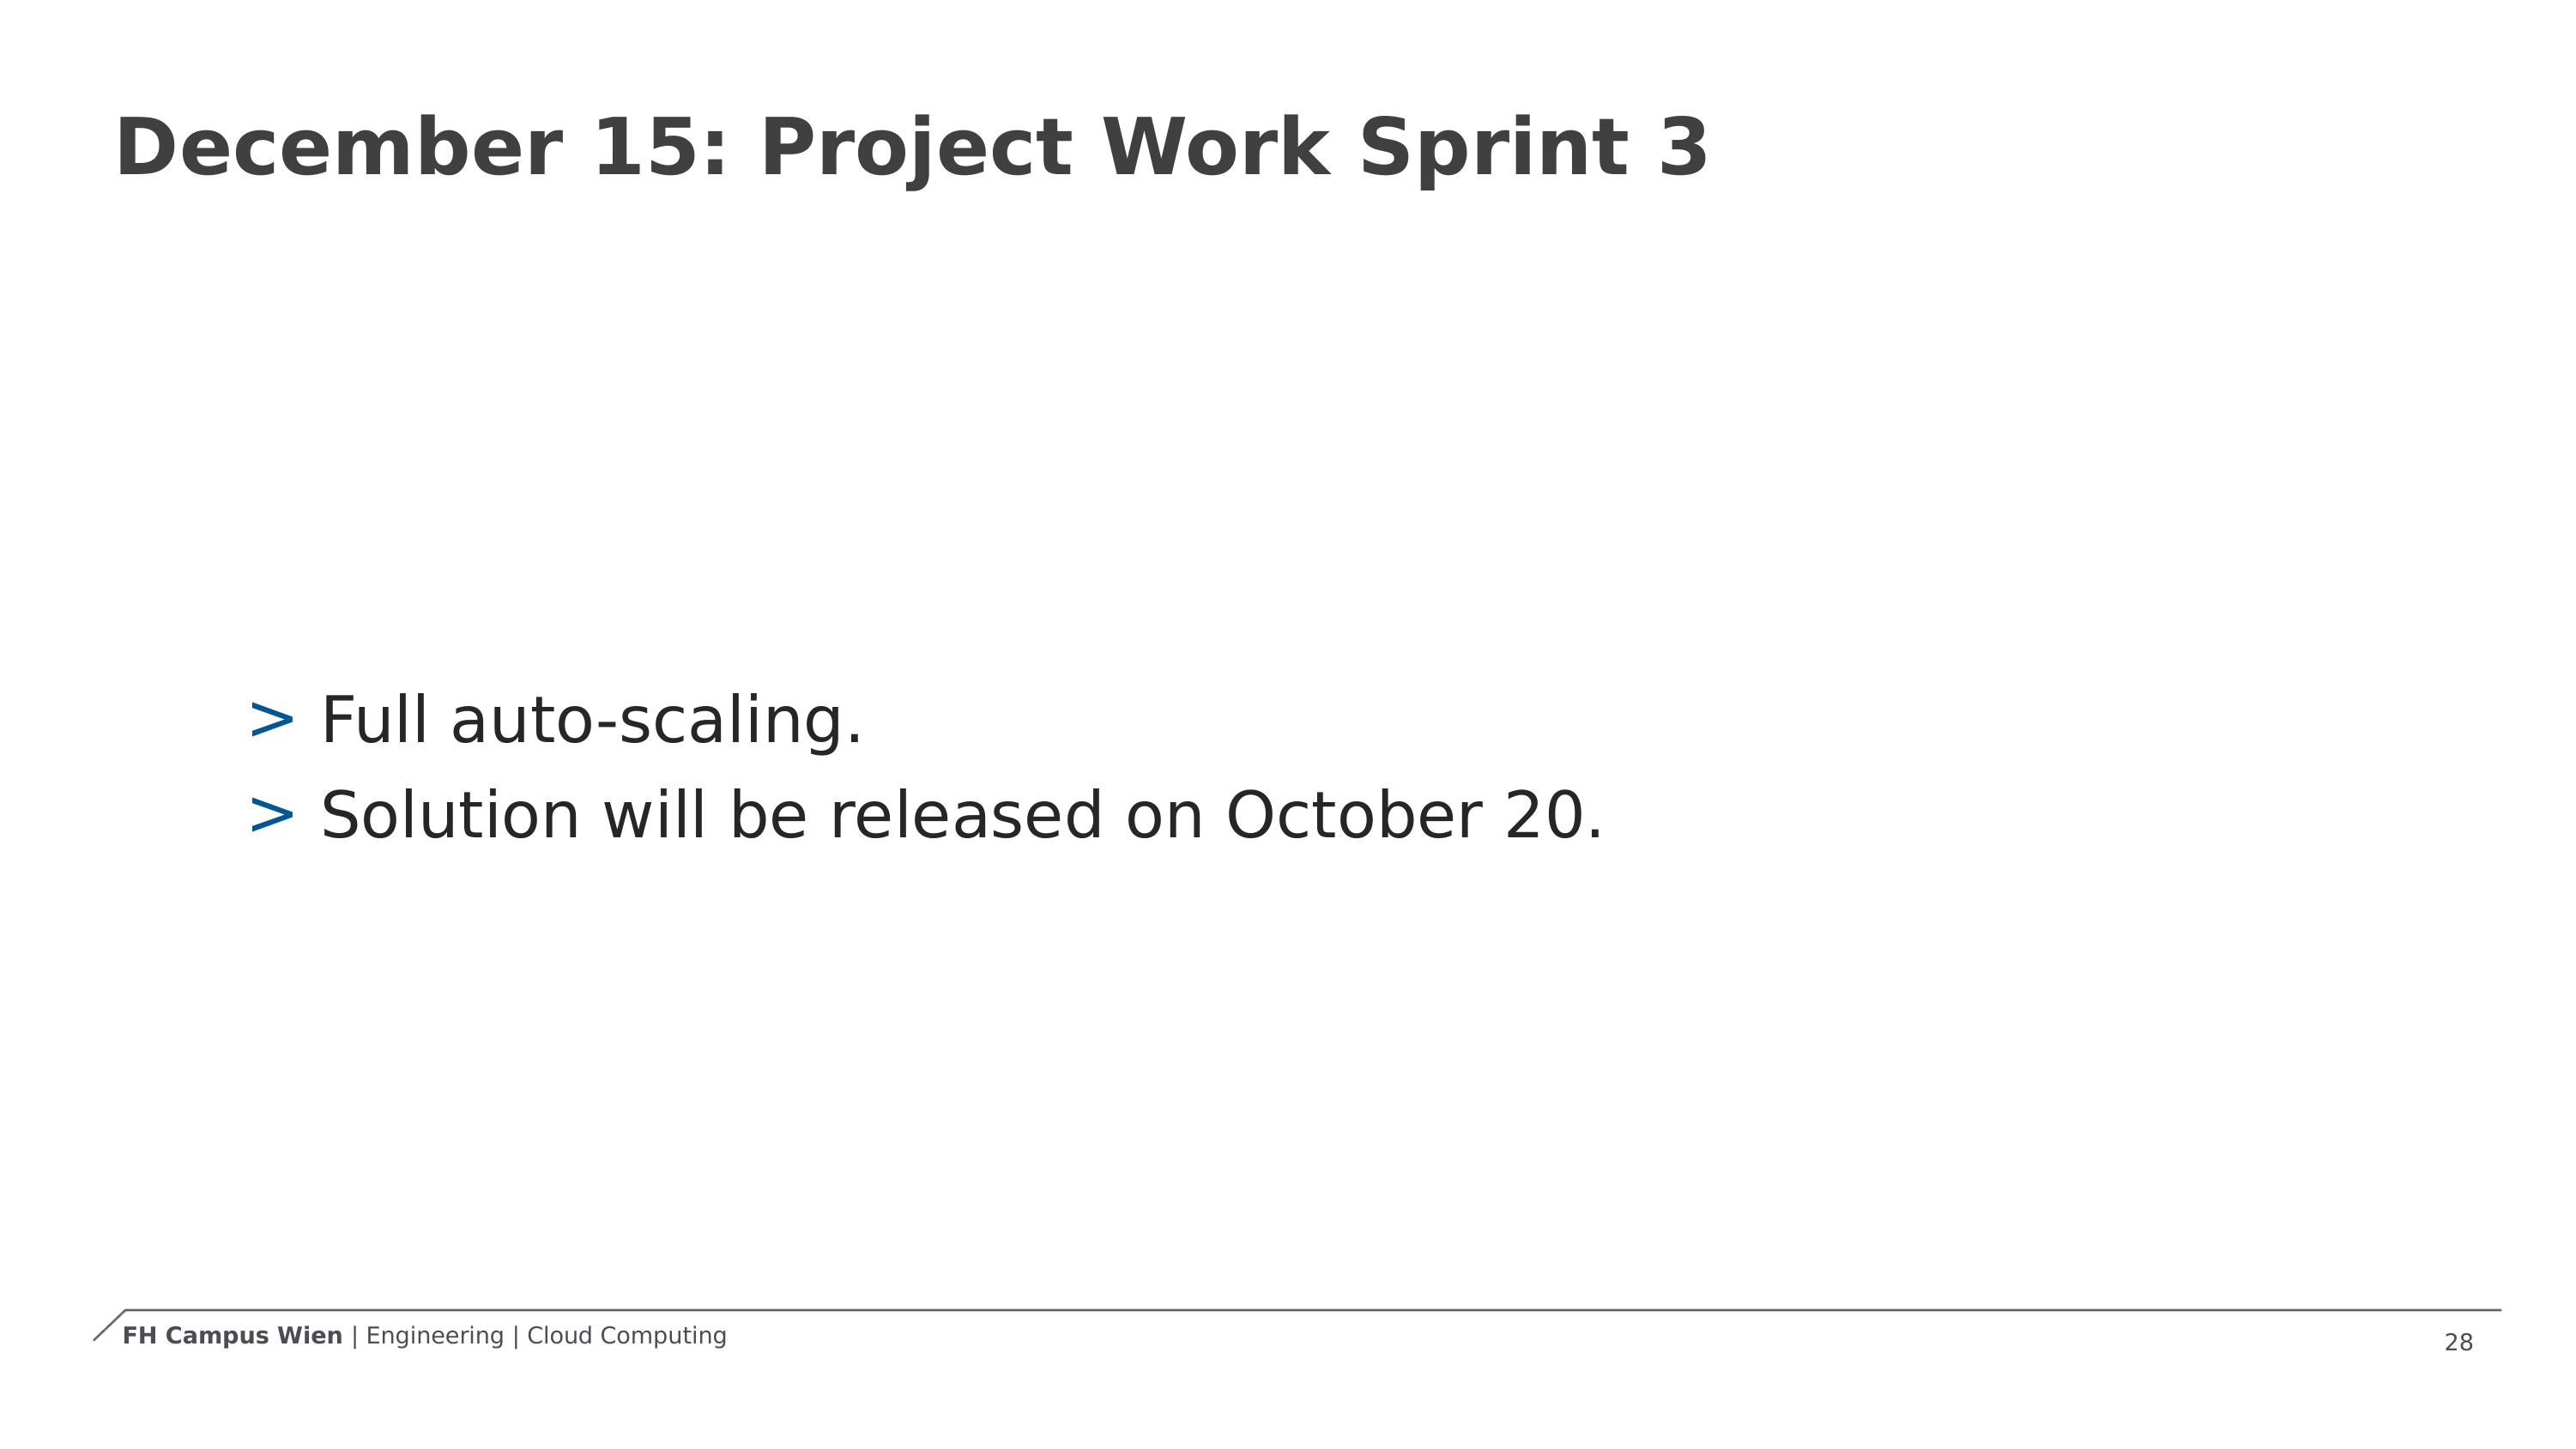

# December 15: Project Work Sprint 3
 Full auto-scaling.
 Solution will be released on October 20.